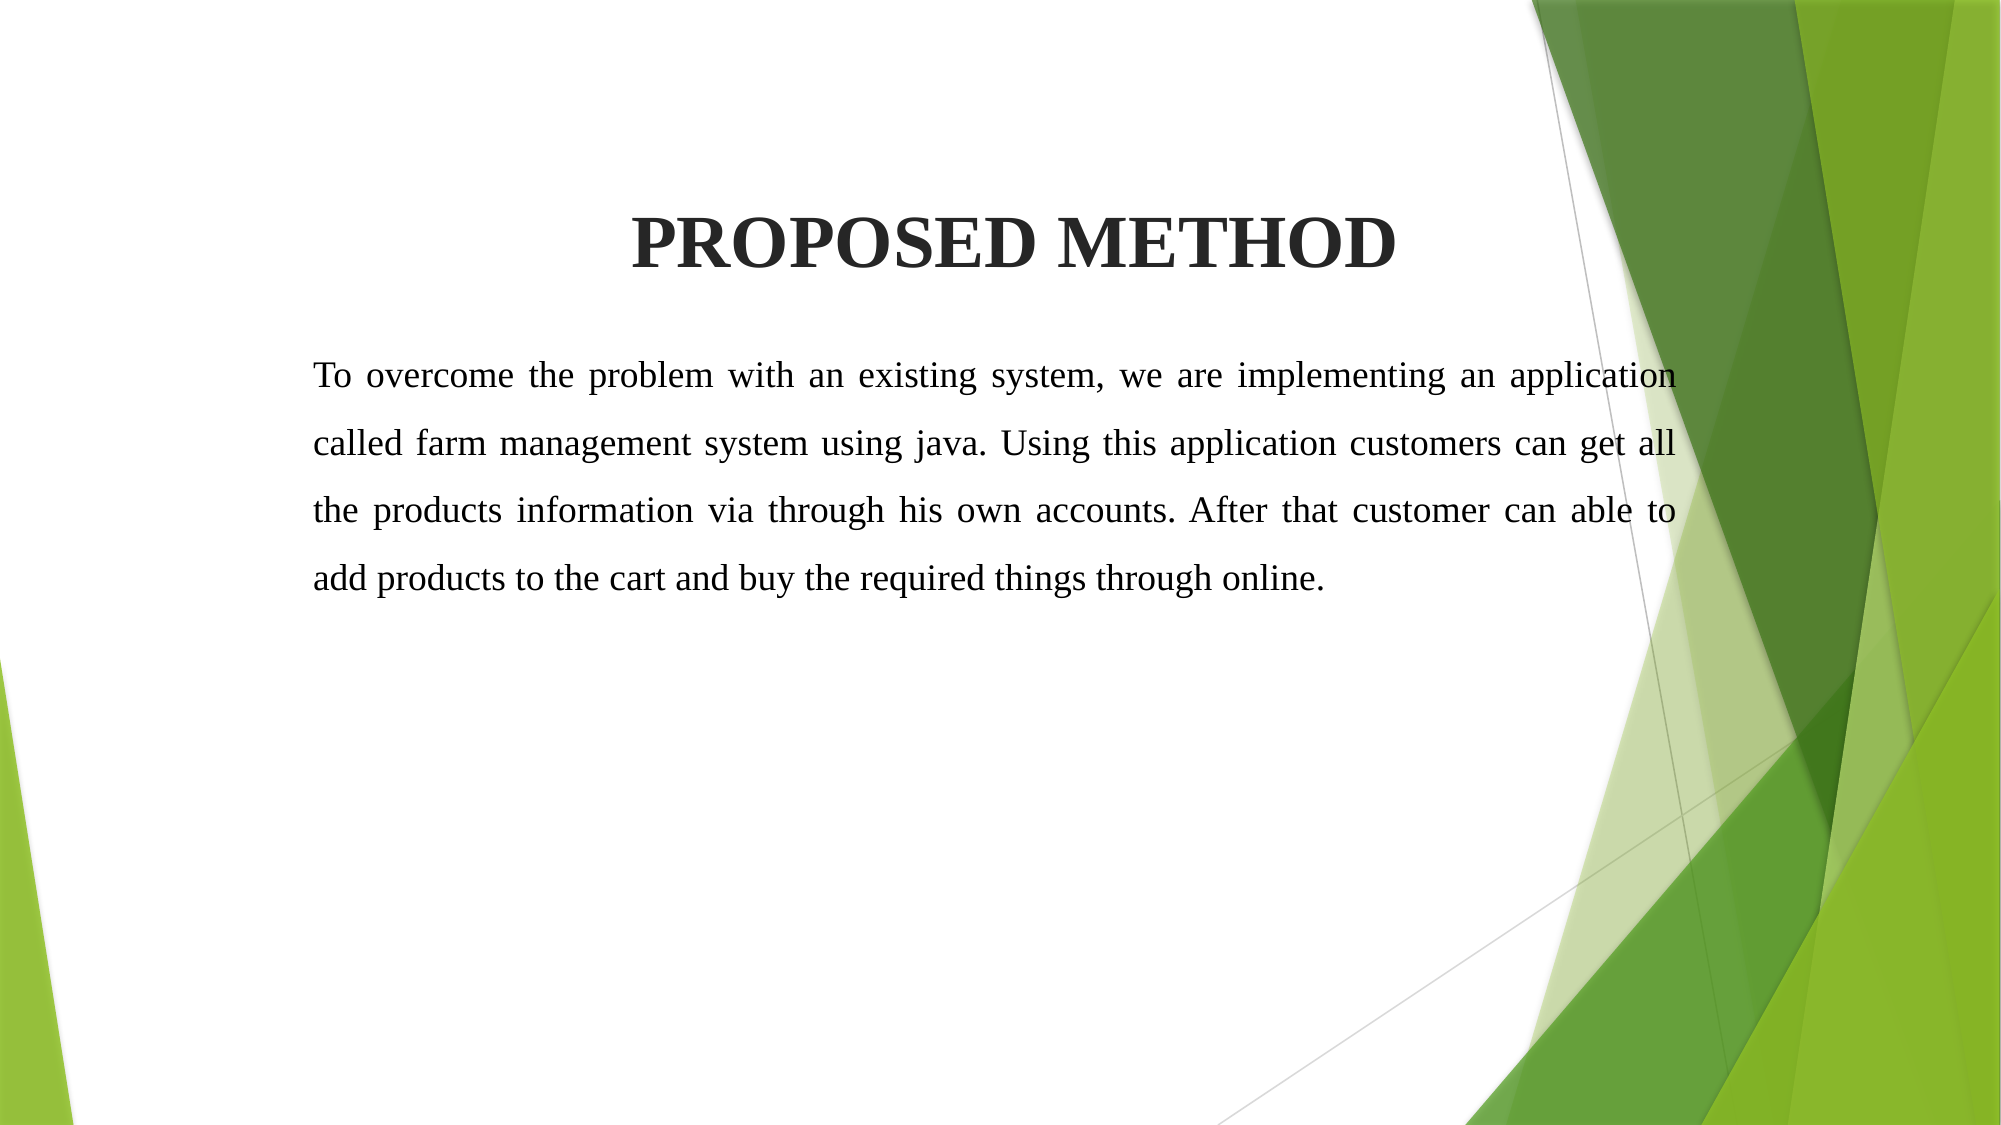

PROPOSED METHOD
To overcome the problem with an existing system, we are implementing an application called farm management system using java. Using this application customers can get all the products information via through his own accounts. After that customer can able to add products to the cart and buy the required things through online.